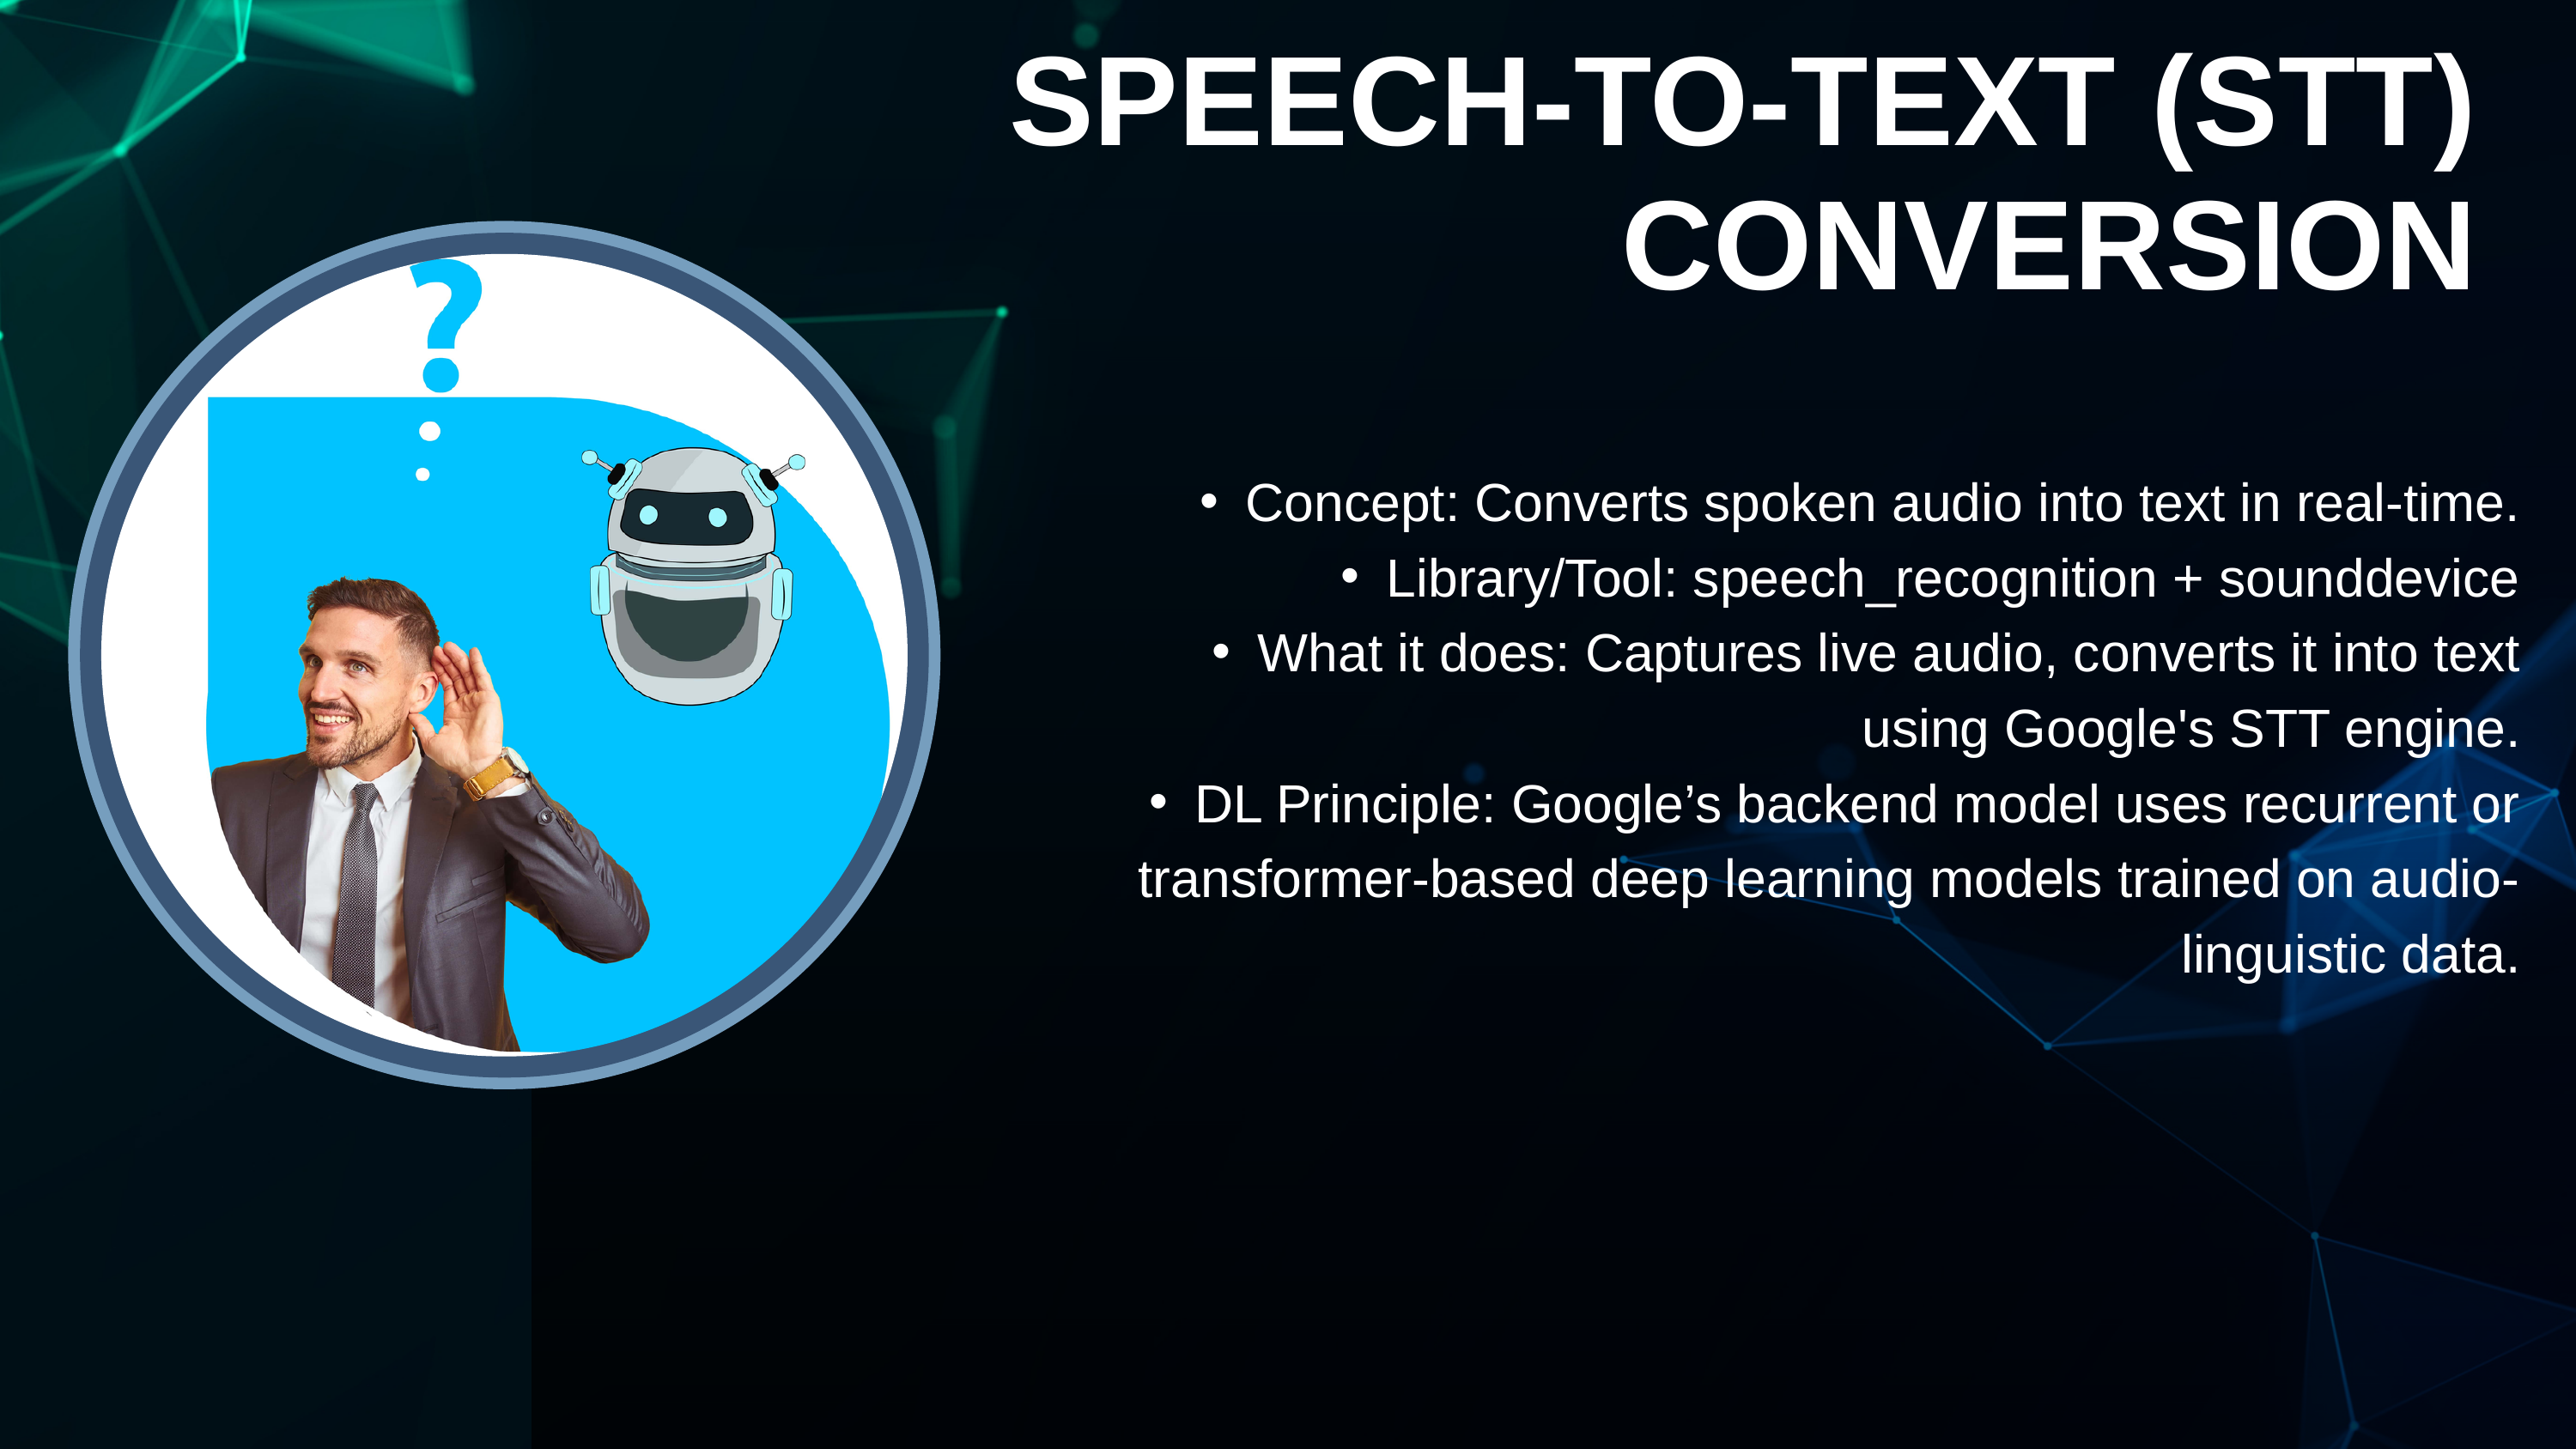

SPEECH-TO-TEXT (STT) CONVERSION

Concept: Converts spoken audio into text in real-time.
Library/Tool: speech_recognition + sounddevice
What it does: Captures live audio, converts it into text using Google's STT engine.
DL Principle: Google’s backend model uses recurrent or transformer-based deep learning models trained on audio-linguistic data.